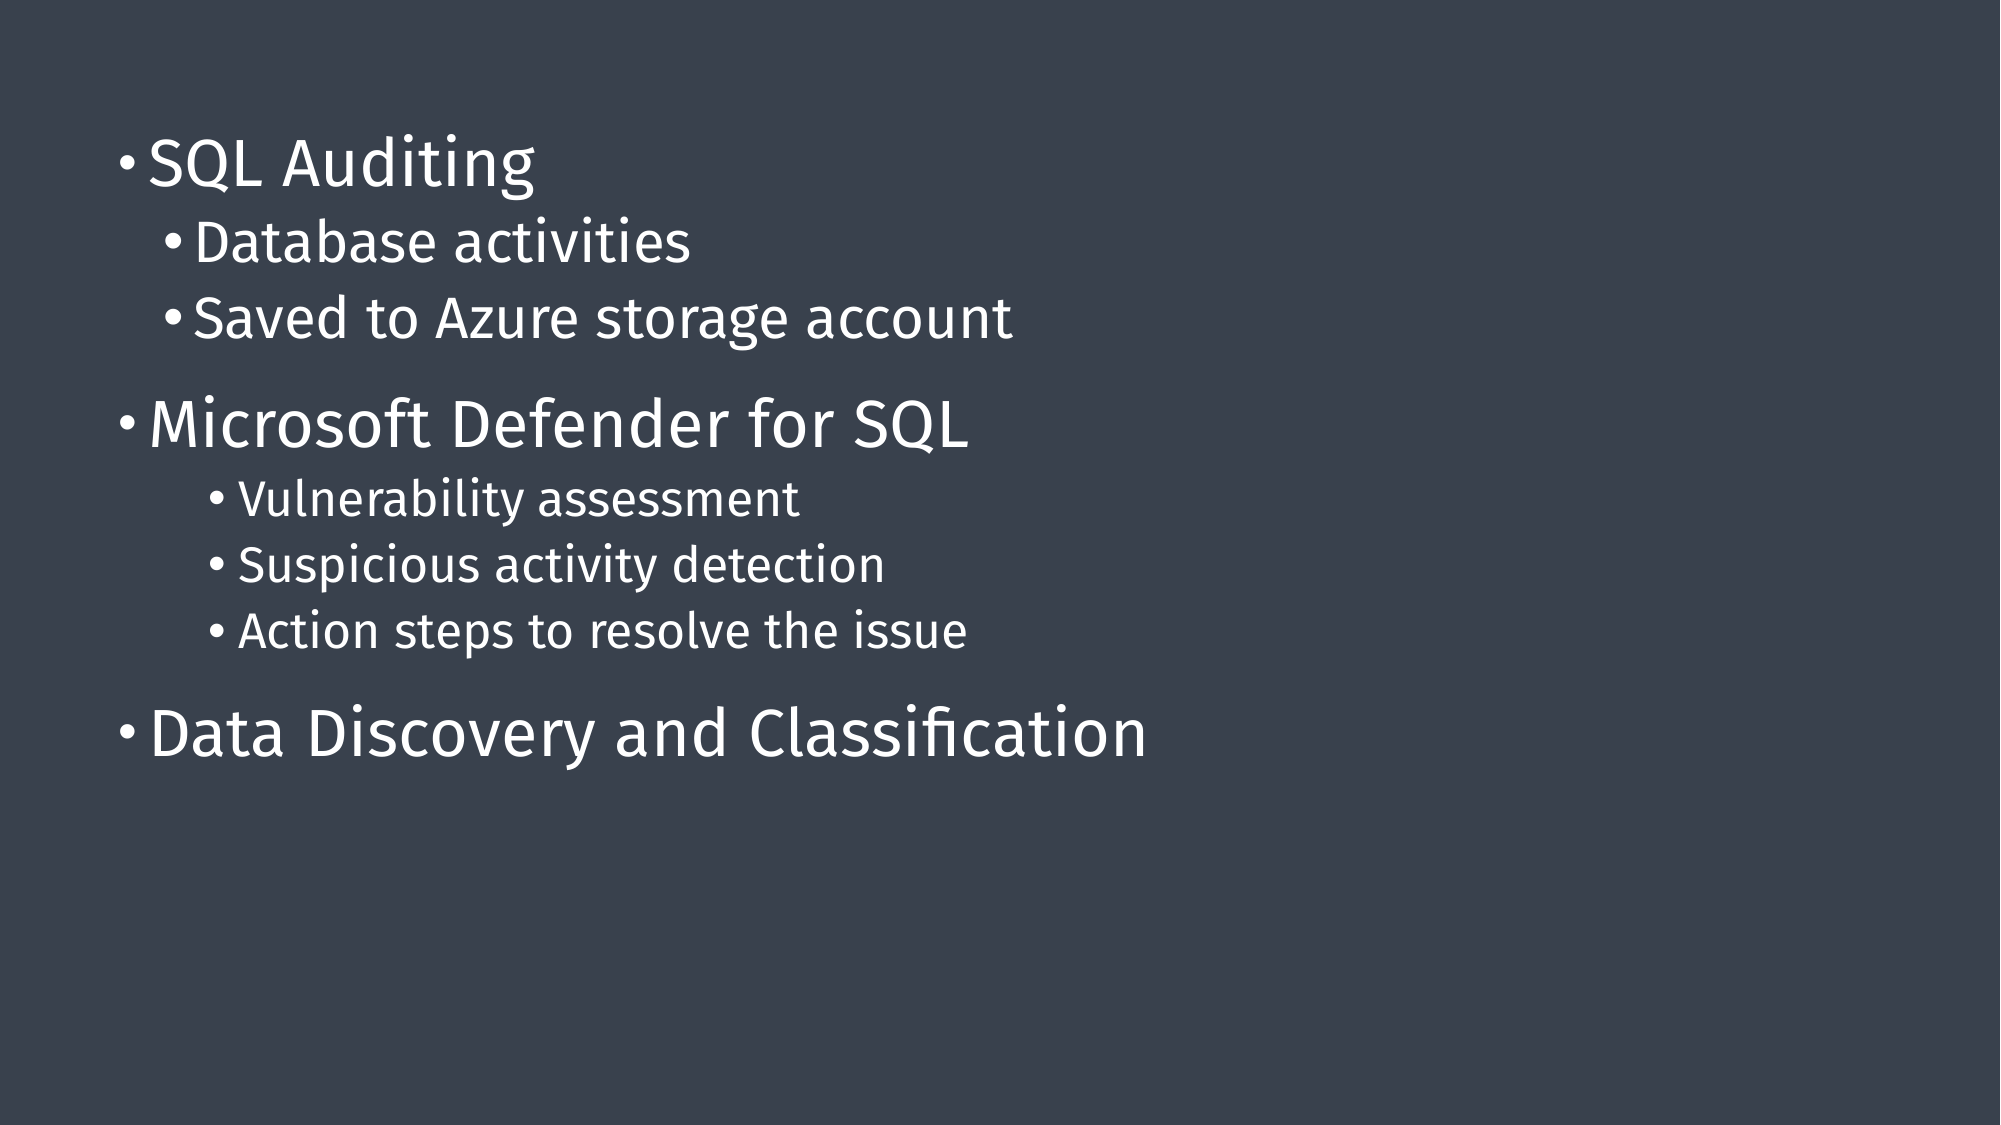

SQL Auditing
Database activities
Saved to Azure storage account
Microsoft Defender for SQL
Vulnerability assessment
Suspicious activity detection
Action steps to resolve the issue
Data Discovery and Classification